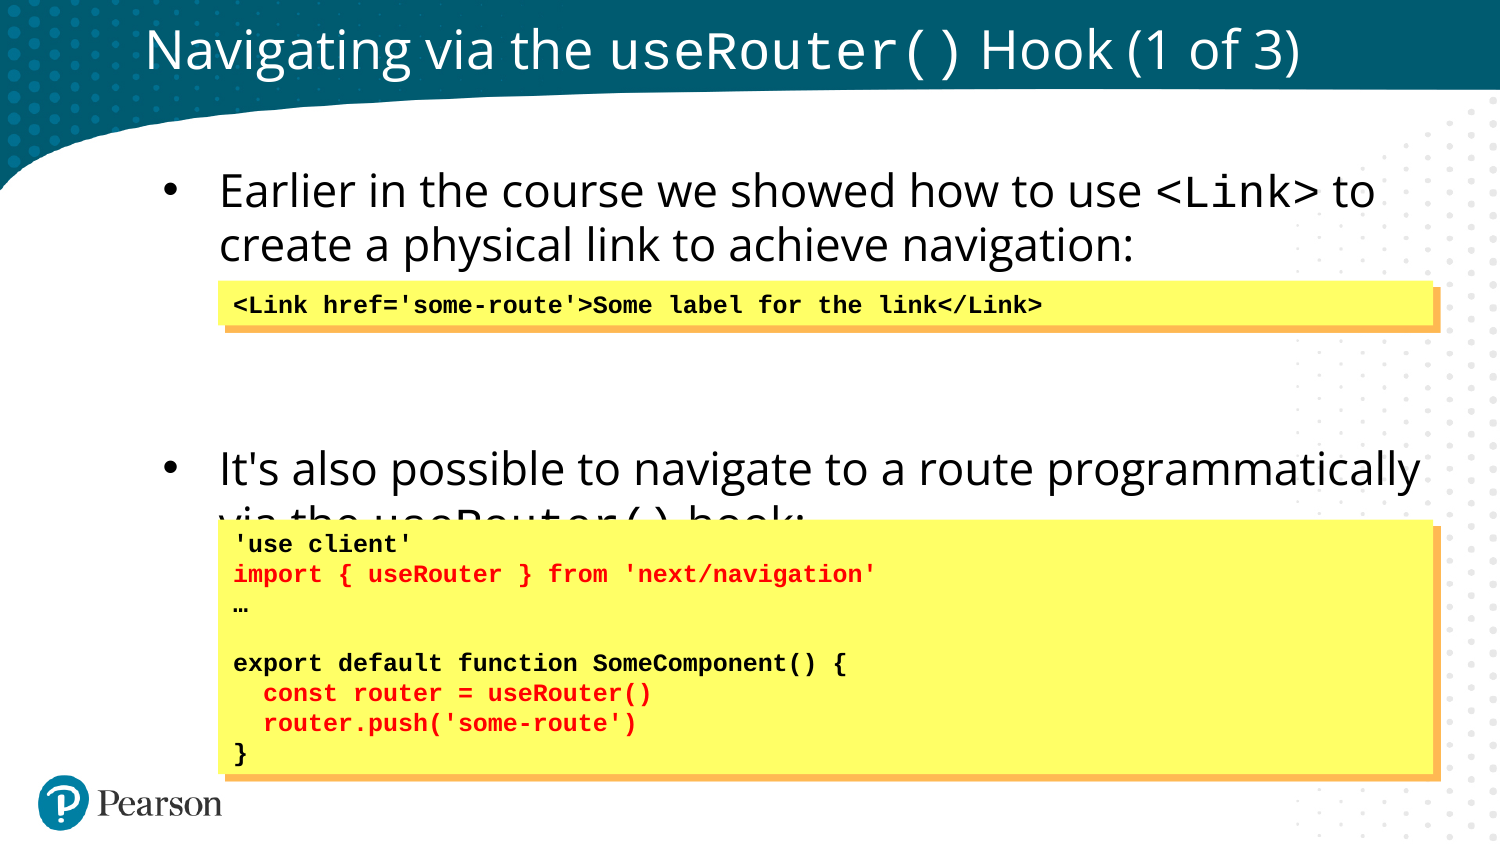

# Navigating via the useRouter() Hook (1 of 3)
Earlier in the course we showed how to use <Link> to create a physical link to achieve navigation:

It's also possible to navigate to a route programmatically via the useRouter() hook:
<Link href='some-route'>Some label for the link</Link>
'use client'
import { useRouter } from 'next/navigation'
…

export default function SomeComponent() {
  const router = useRouter()
  router.push('some-route')
}